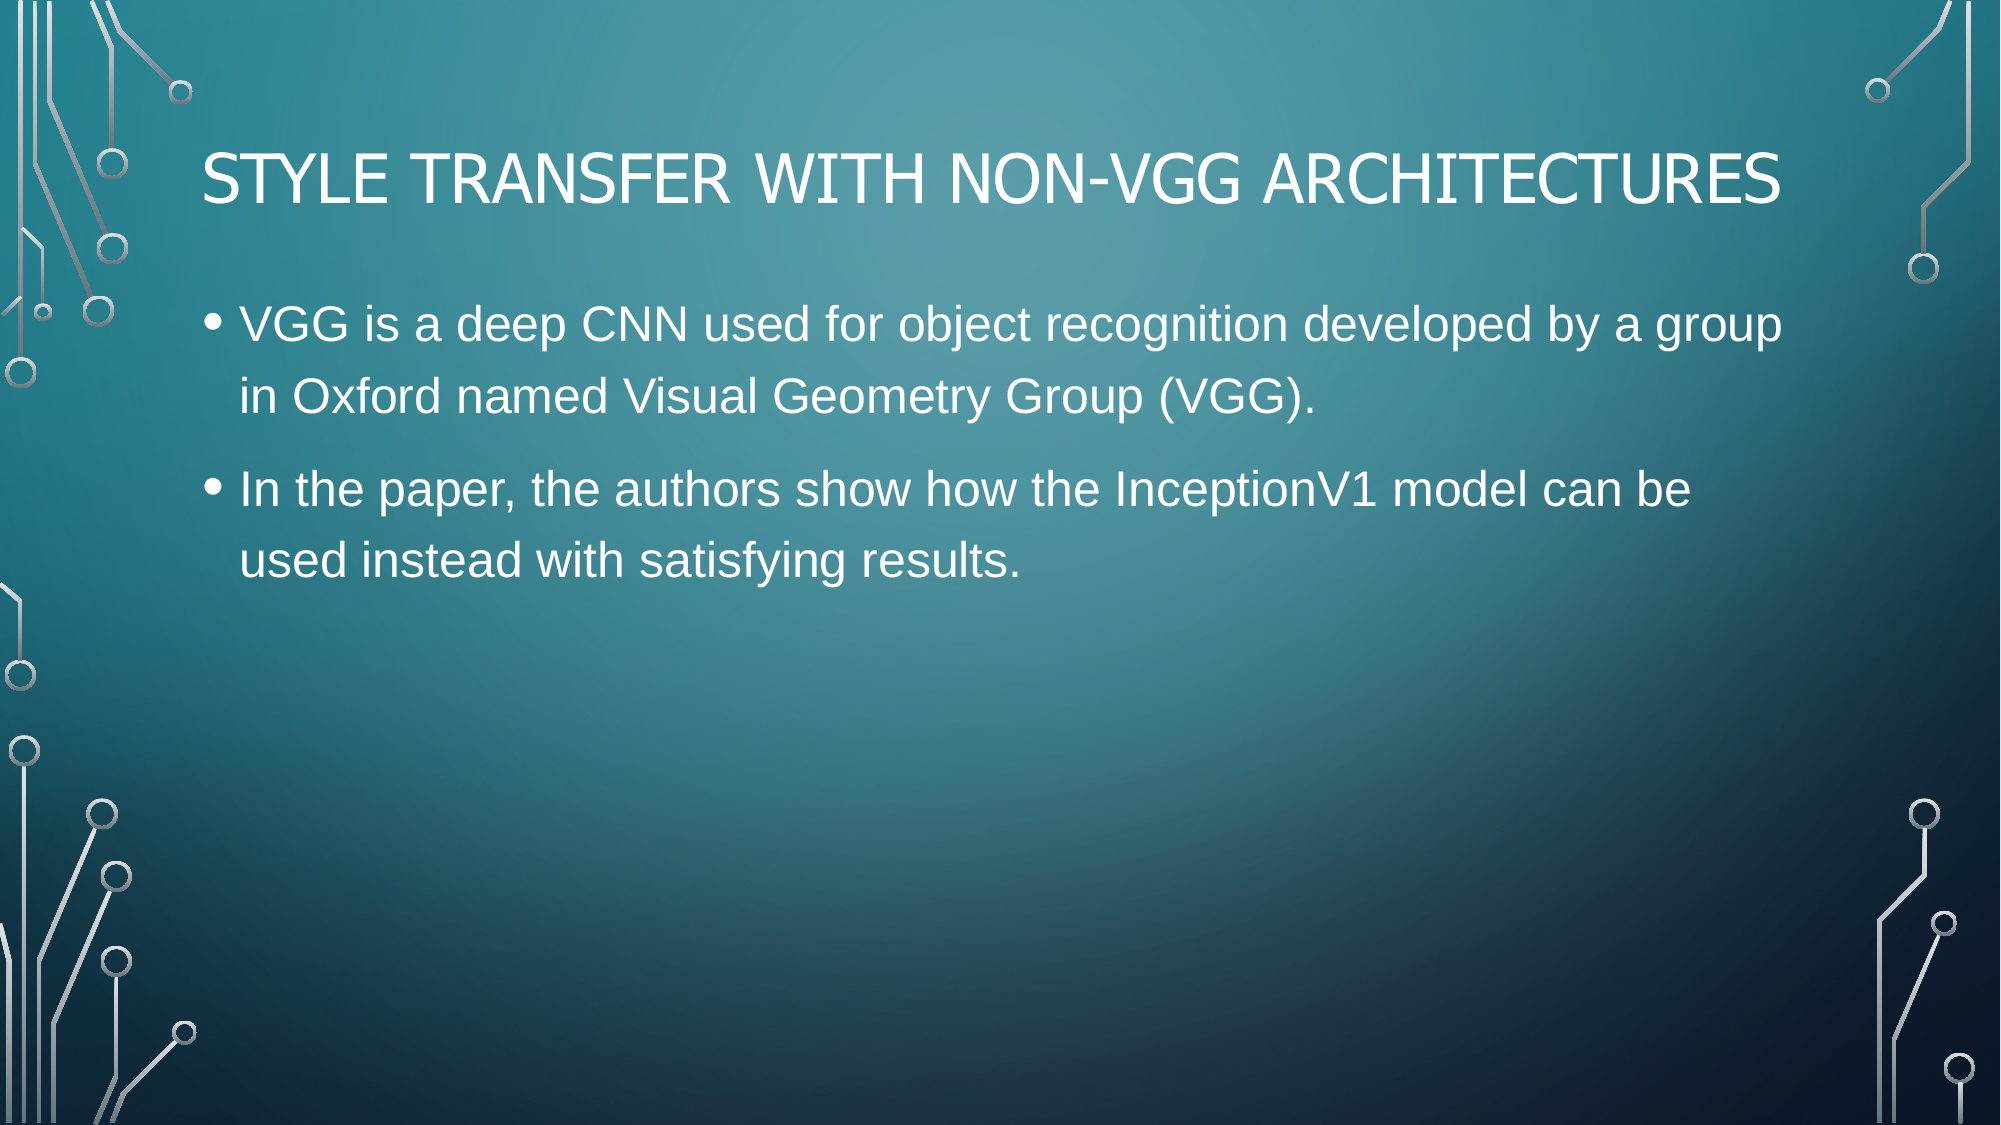

# Style transfer with non-VGG architectures
VGG is a deep CNN used for object recognition developed by a group in Oxford named Visual Geometry Group (VGG).
In the paper, the authors show how the InceptionV1 model can be used instead with satisfying results.